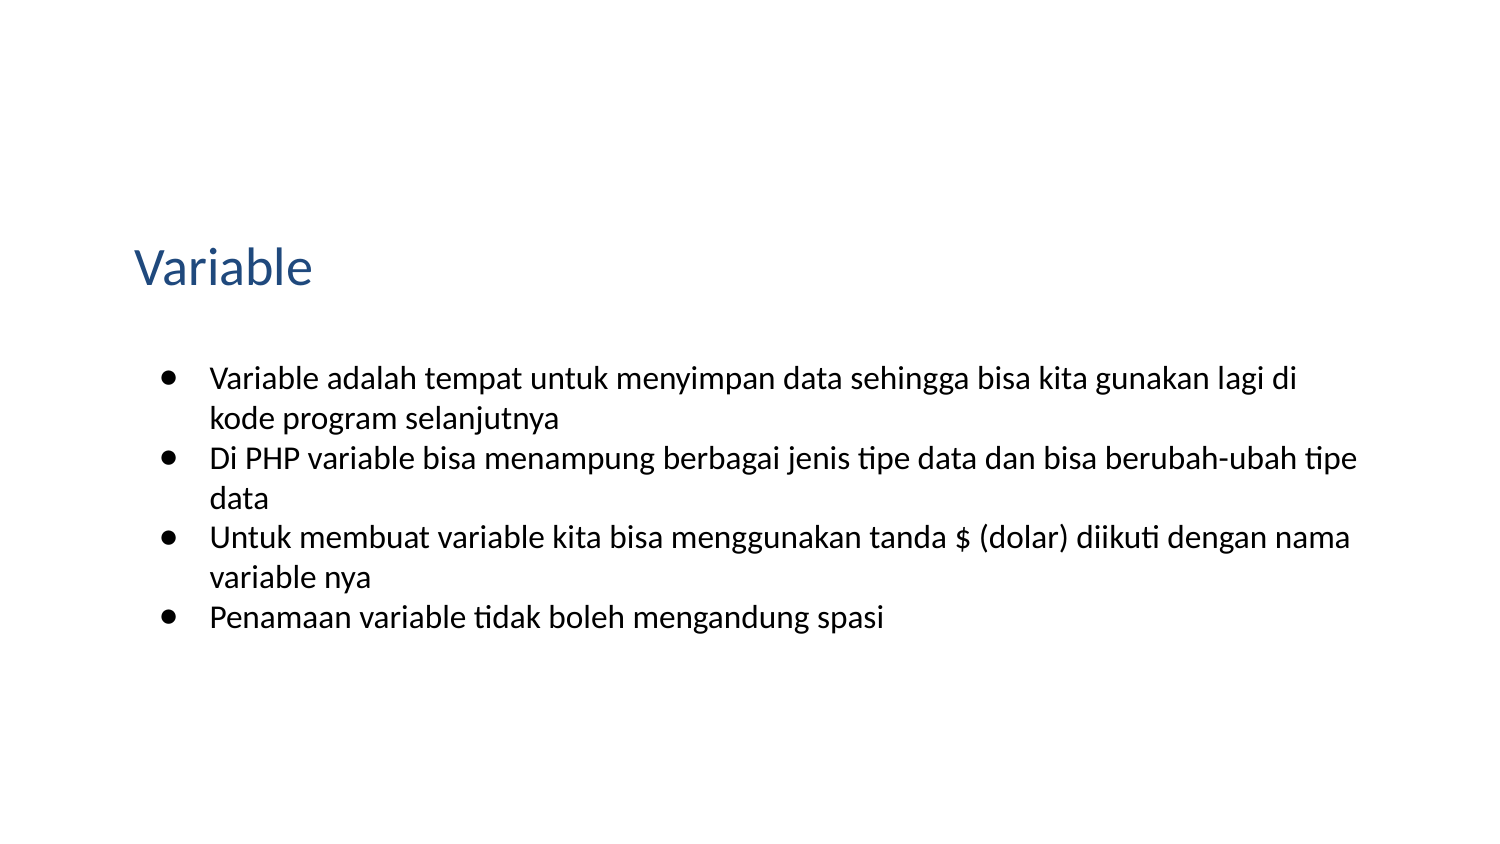

# Variable
Variable adalah tempat untuk menyimpan data sehingga bisa kita gunakan lagi di kode program selanjutnya
Di PHP variable bisa menampung berbagai jenis tipe data dan bisa berubah-ubah tipe data
Untuk membuat variable kita bisa menggunakan tanda $ (dolar) diikuti dengan nama variable nya
Penamaan variable tidak boleh mengandung spasi